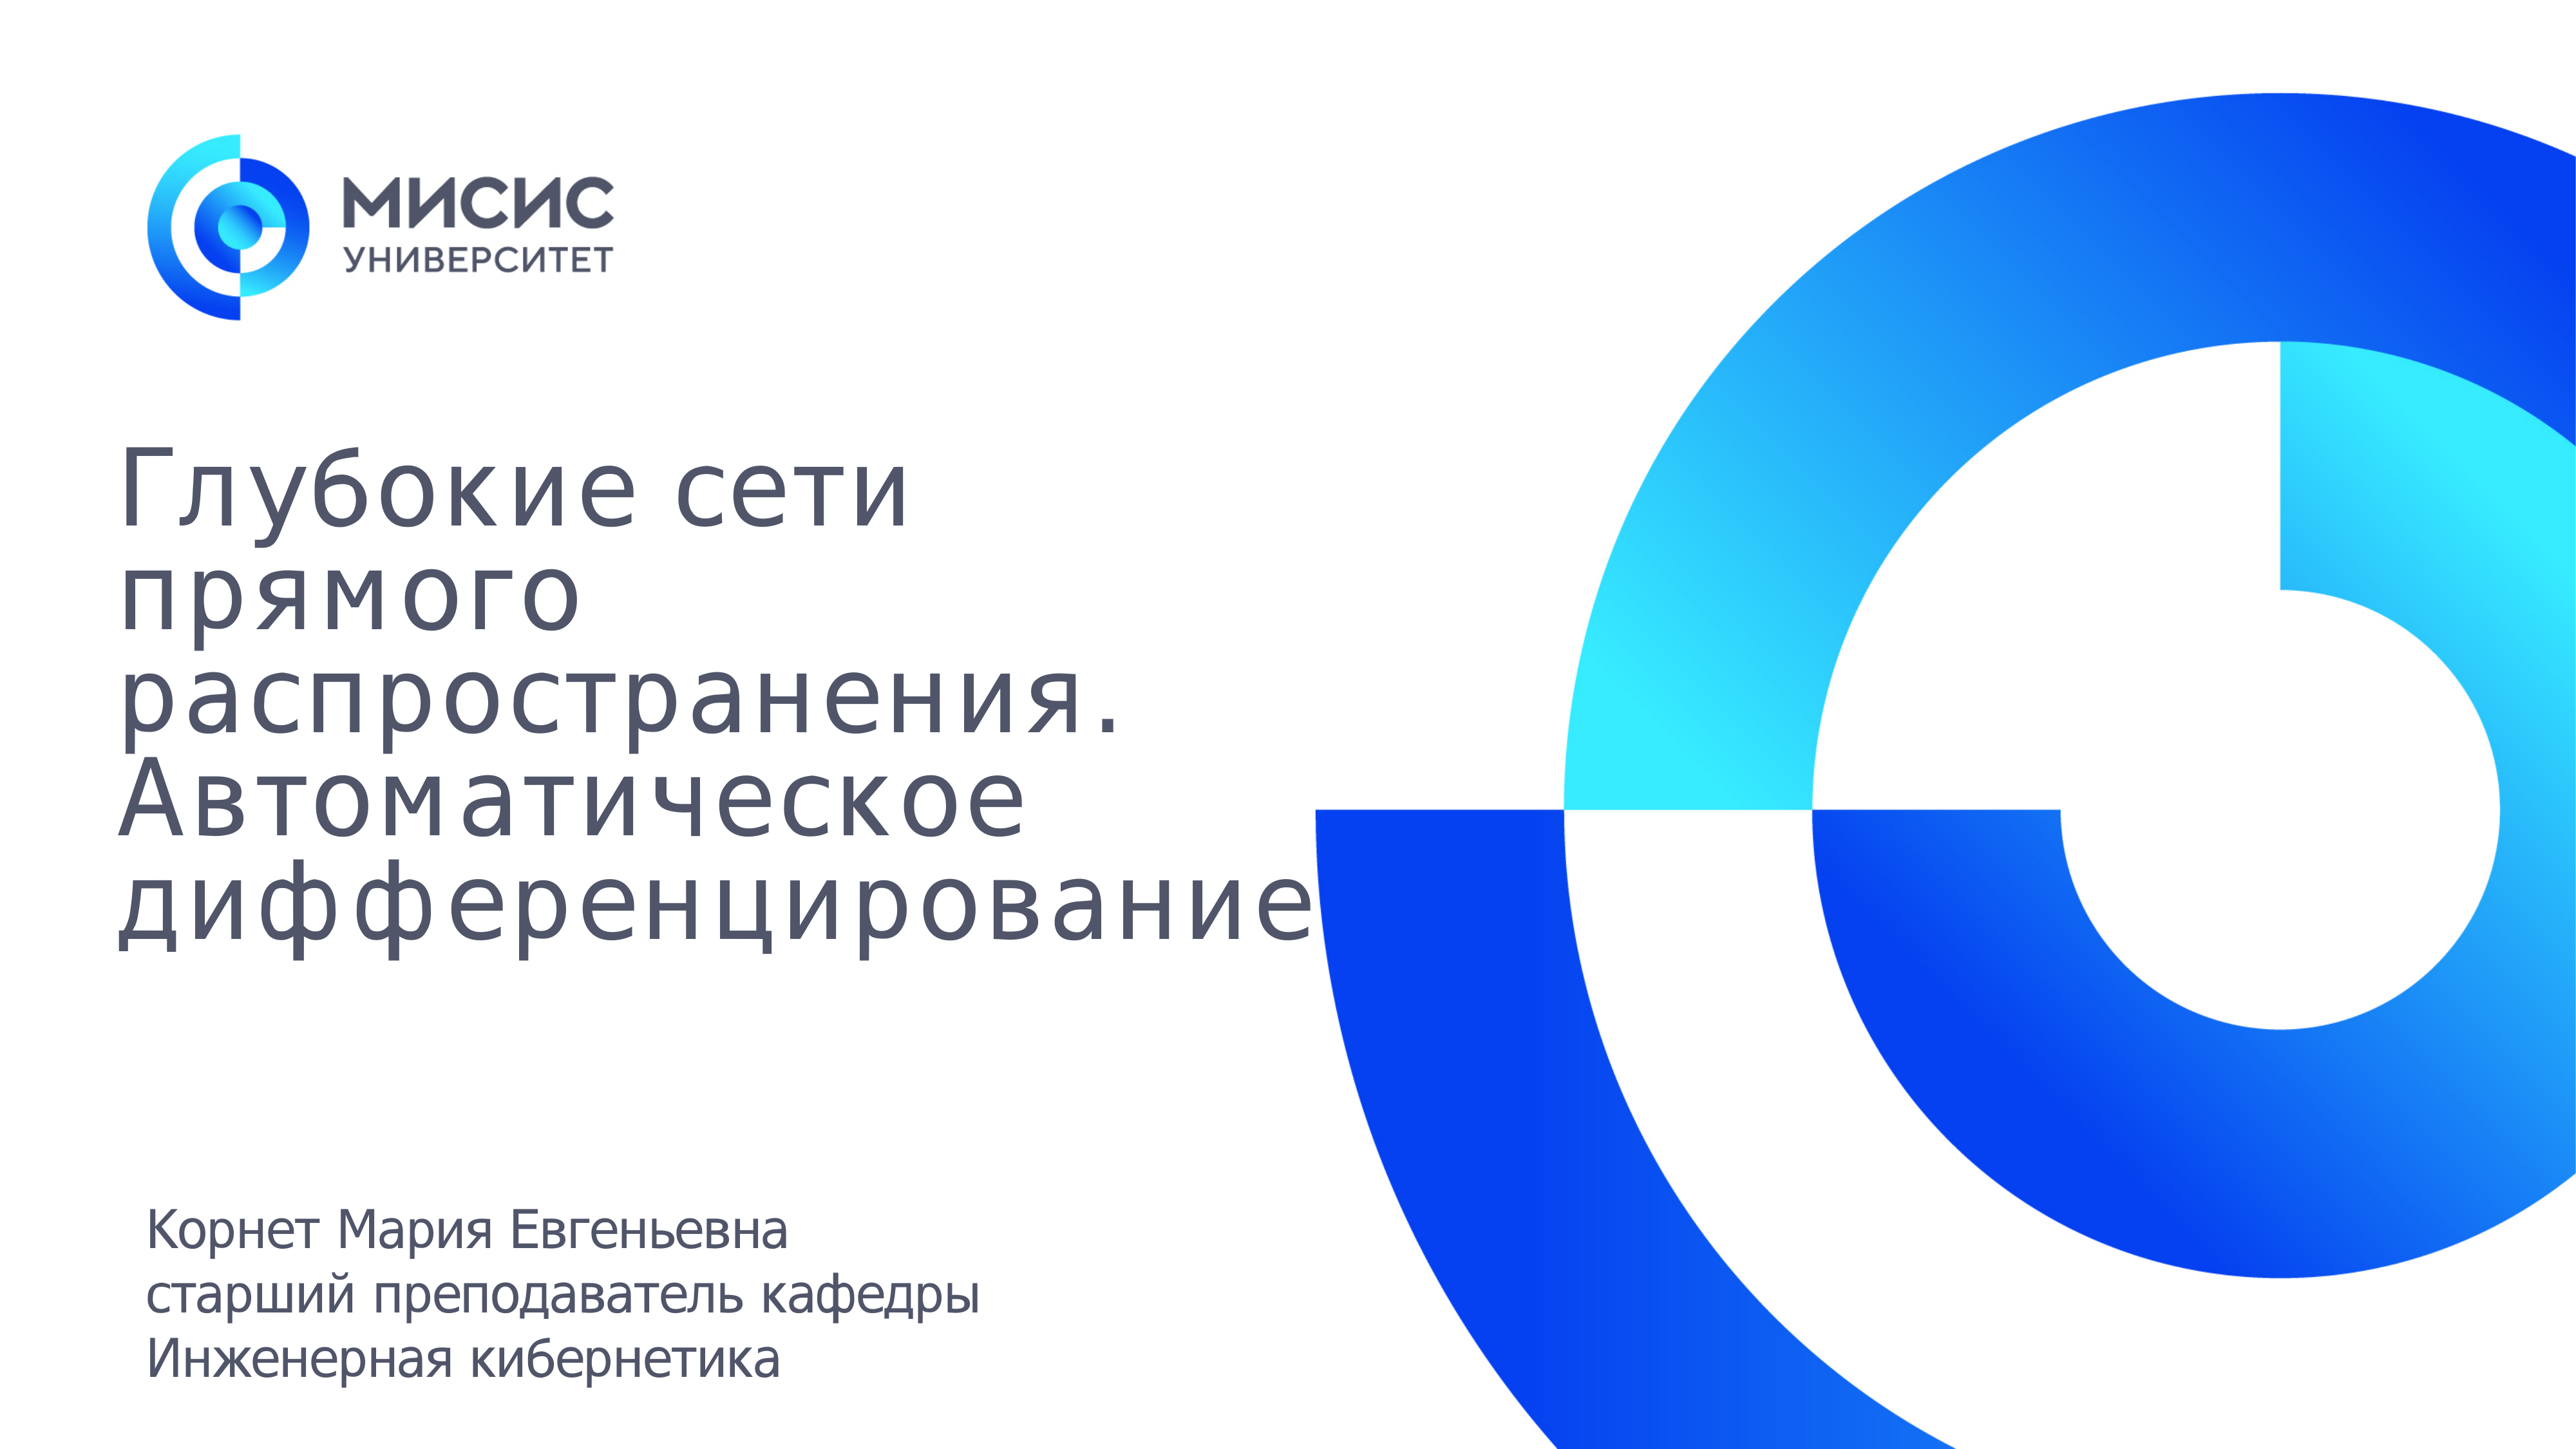

# Глубокие сети прямого распространения. Автоматическое дифференцирование
Корнет Мария Евгеньевна
старший преподаватель кафедры Инженерная кибернетика